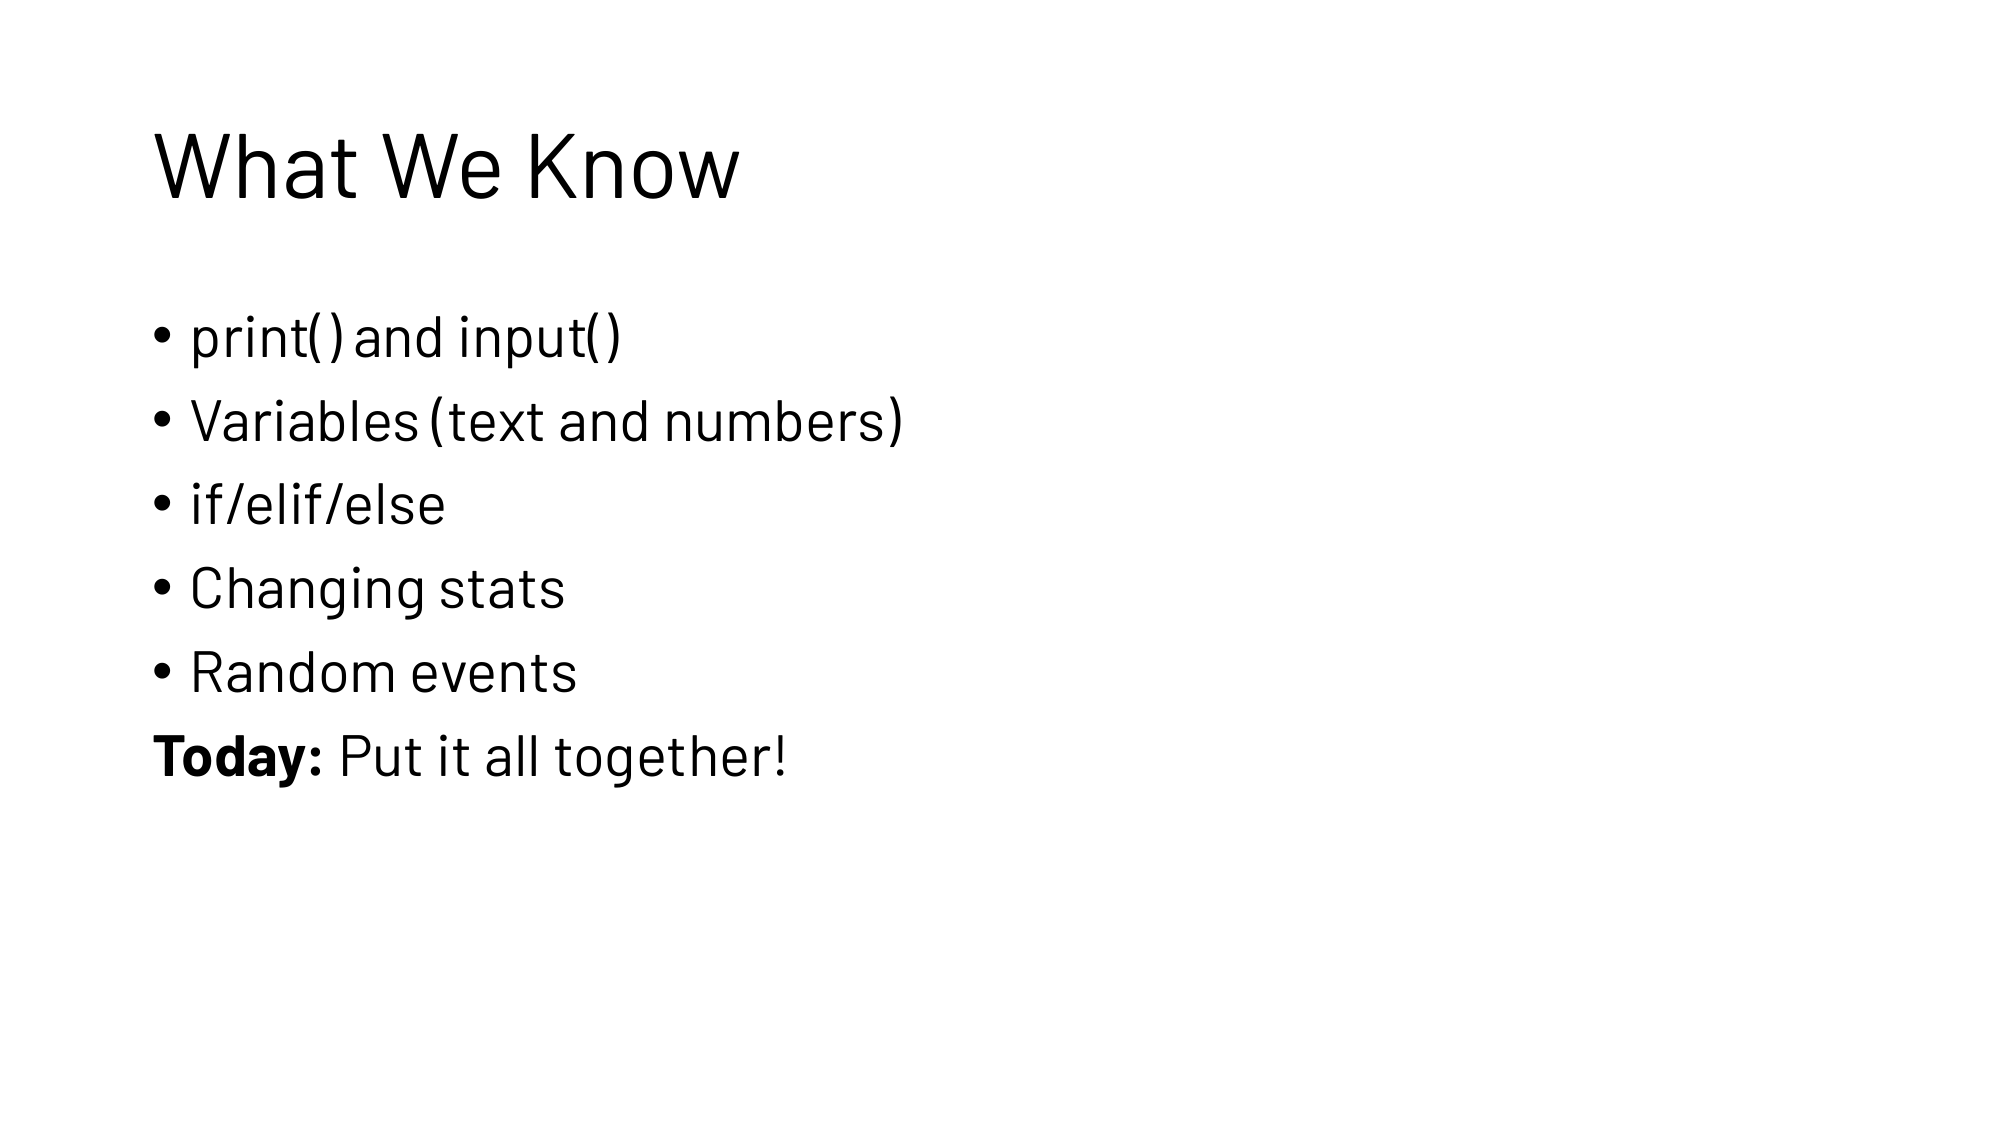

# What We Know
print() and input()
Variables (text and numbers)
if/elif/else
Changing stats
Random events
Today: Put it all together!